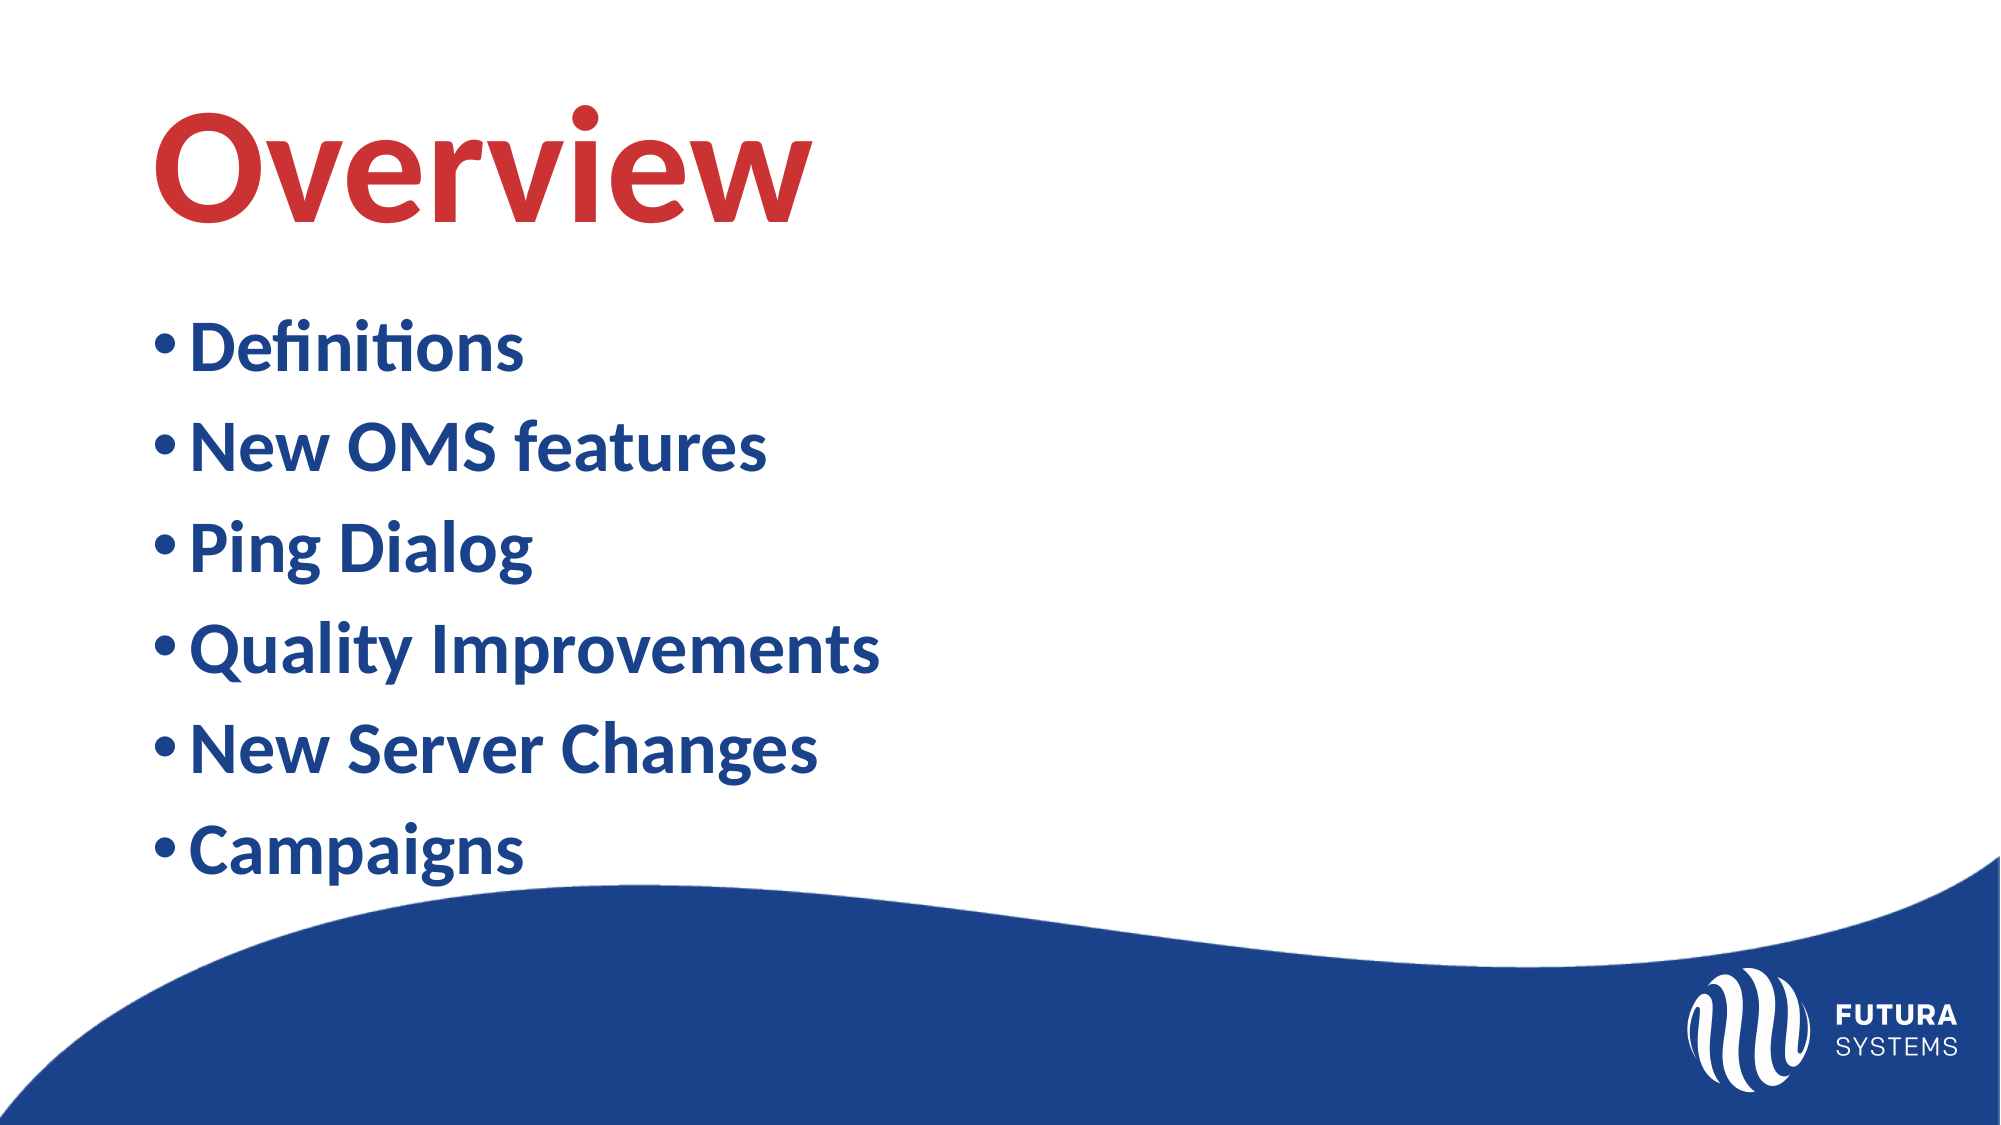

# Overview
Definitions
New OMS features
Ping Dialog
Quality Improvements
New Server Changes
Campaigns